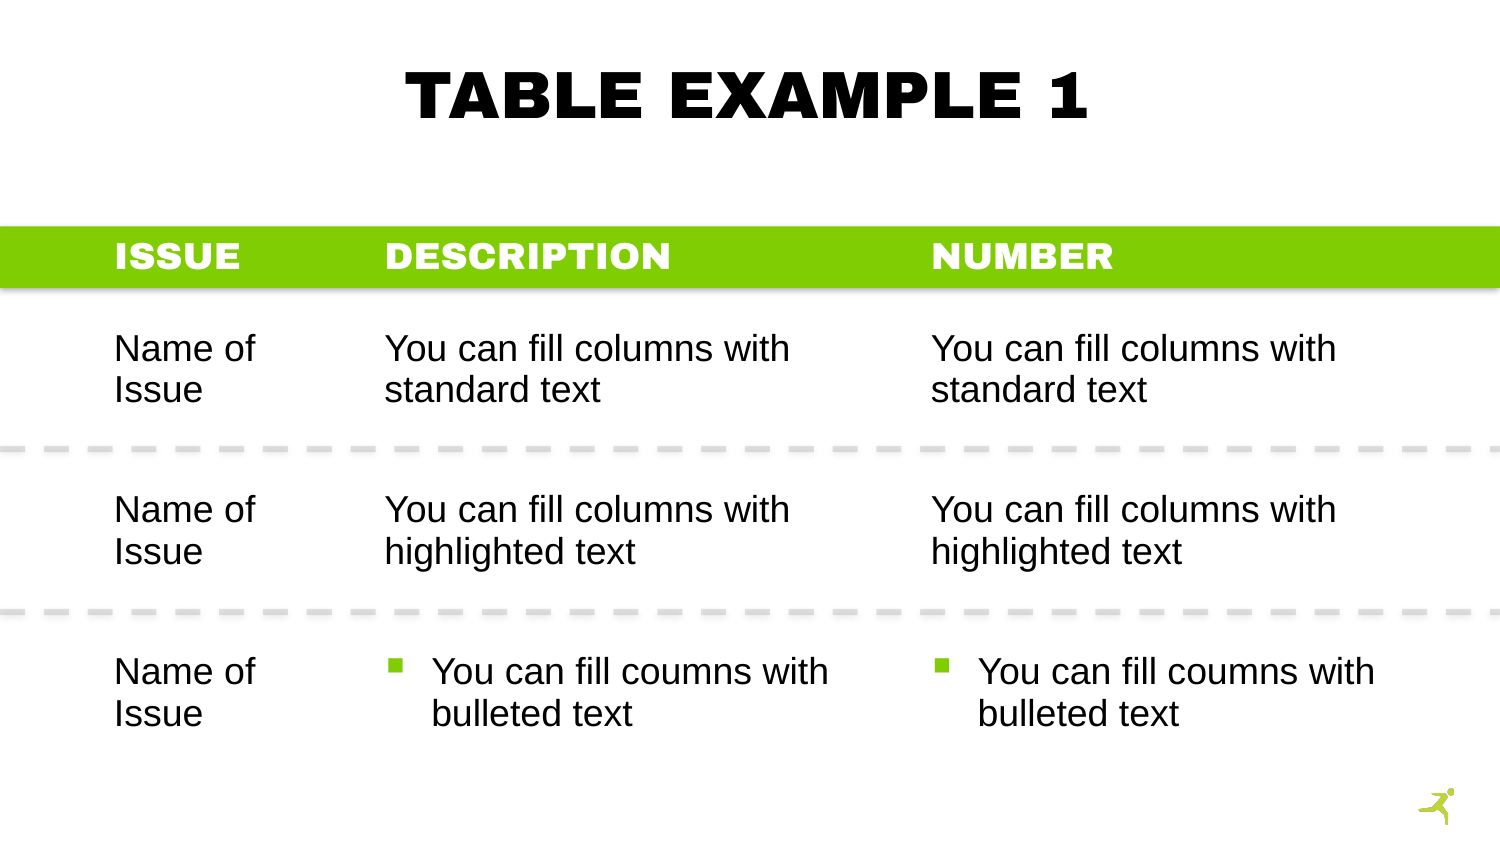

# Table EXAMPLE 1

| ISSUE | DESCRIPTION | NUMBER |
| --- | --- | --- |
| Name of Issue | You can fill columns with standard text | You can fill columns with standard text |
| Name of Issue | You can fill columns with highlighted text | You can fill columns with highlighted text |
| Name of Issue | You can fill coumns with bulleted text | You can fill coumns with bulleted text |